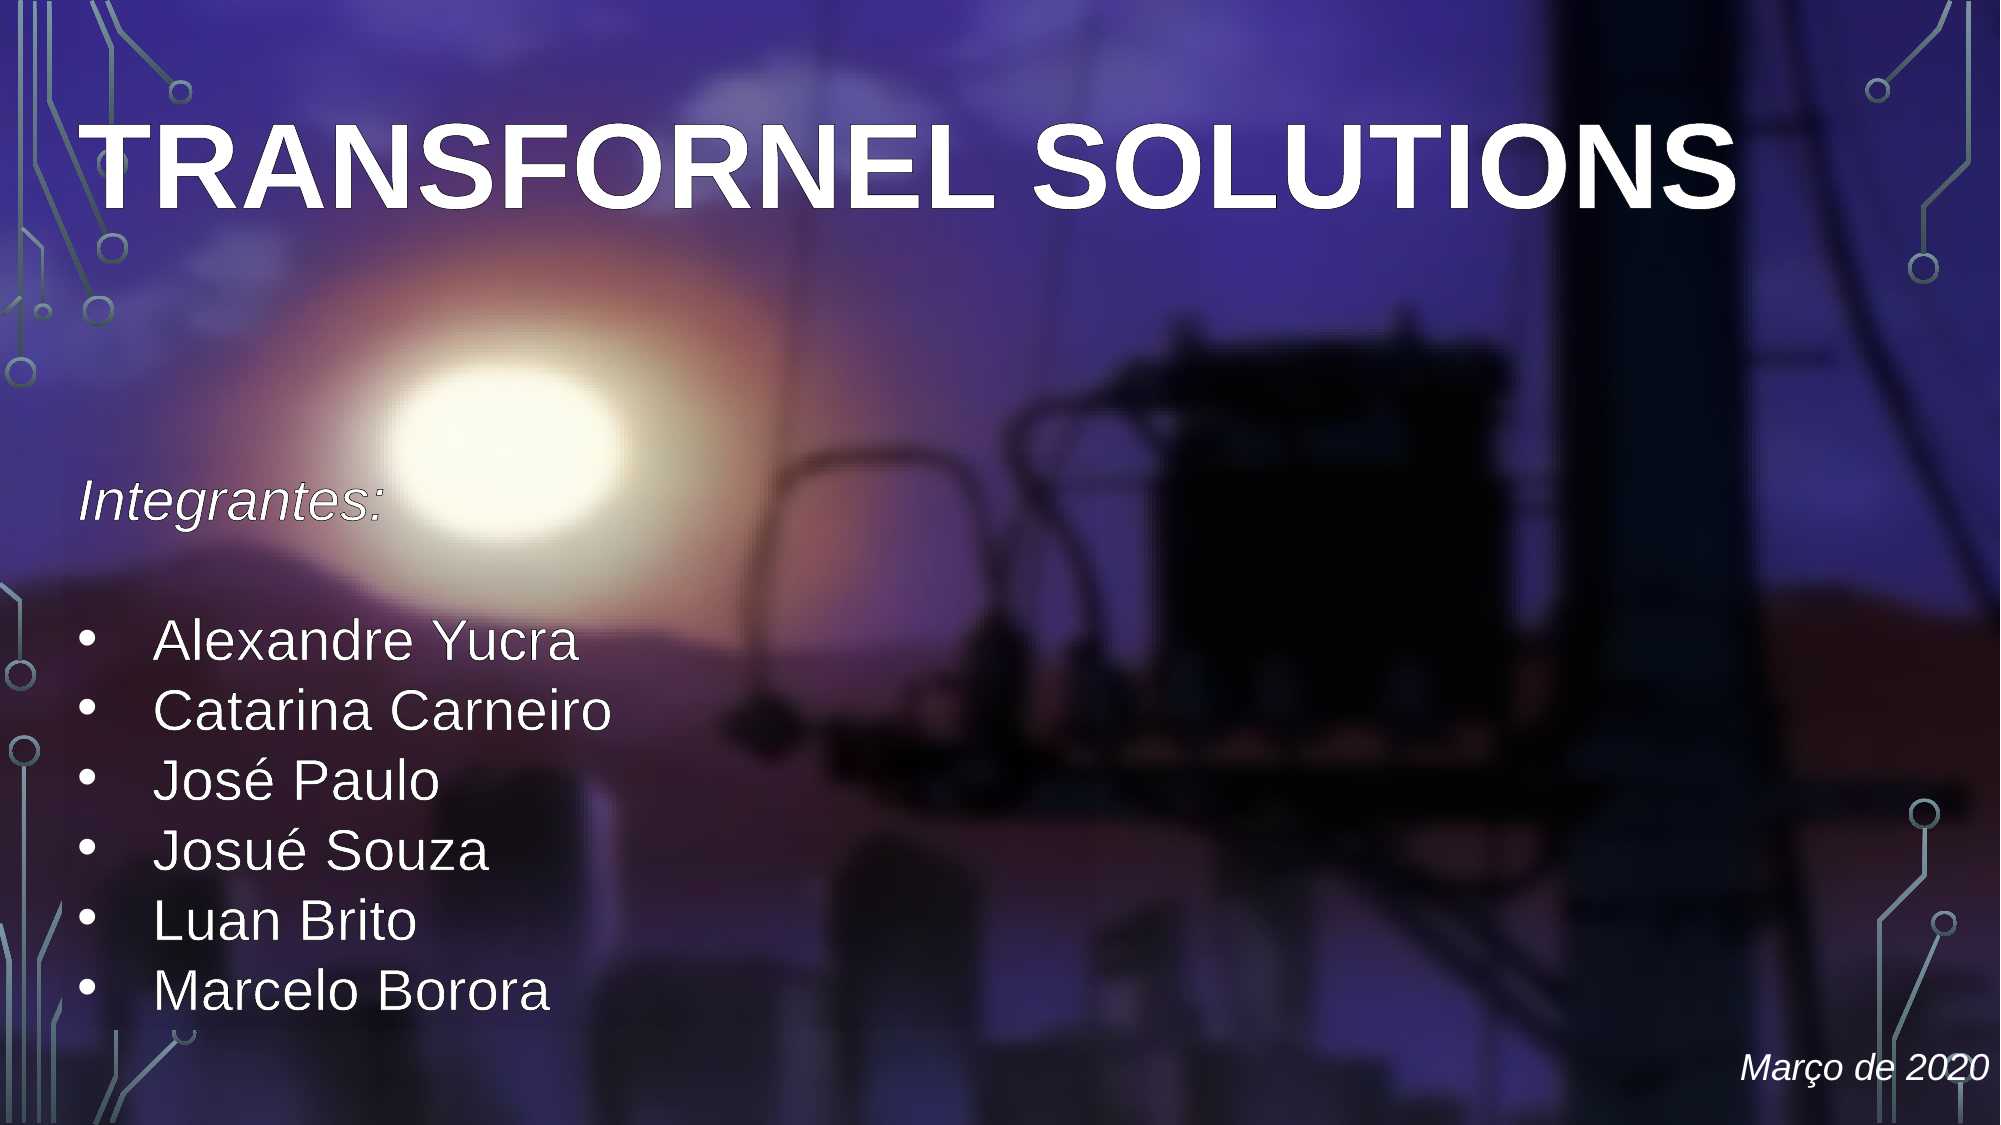

# Transfornel Solutions
Integrantes:

Alexandre Yucra
Catarina Carneiro
José Paulo
Josué Souza
Luan Brito
Marcelo Borora
Março de 2020